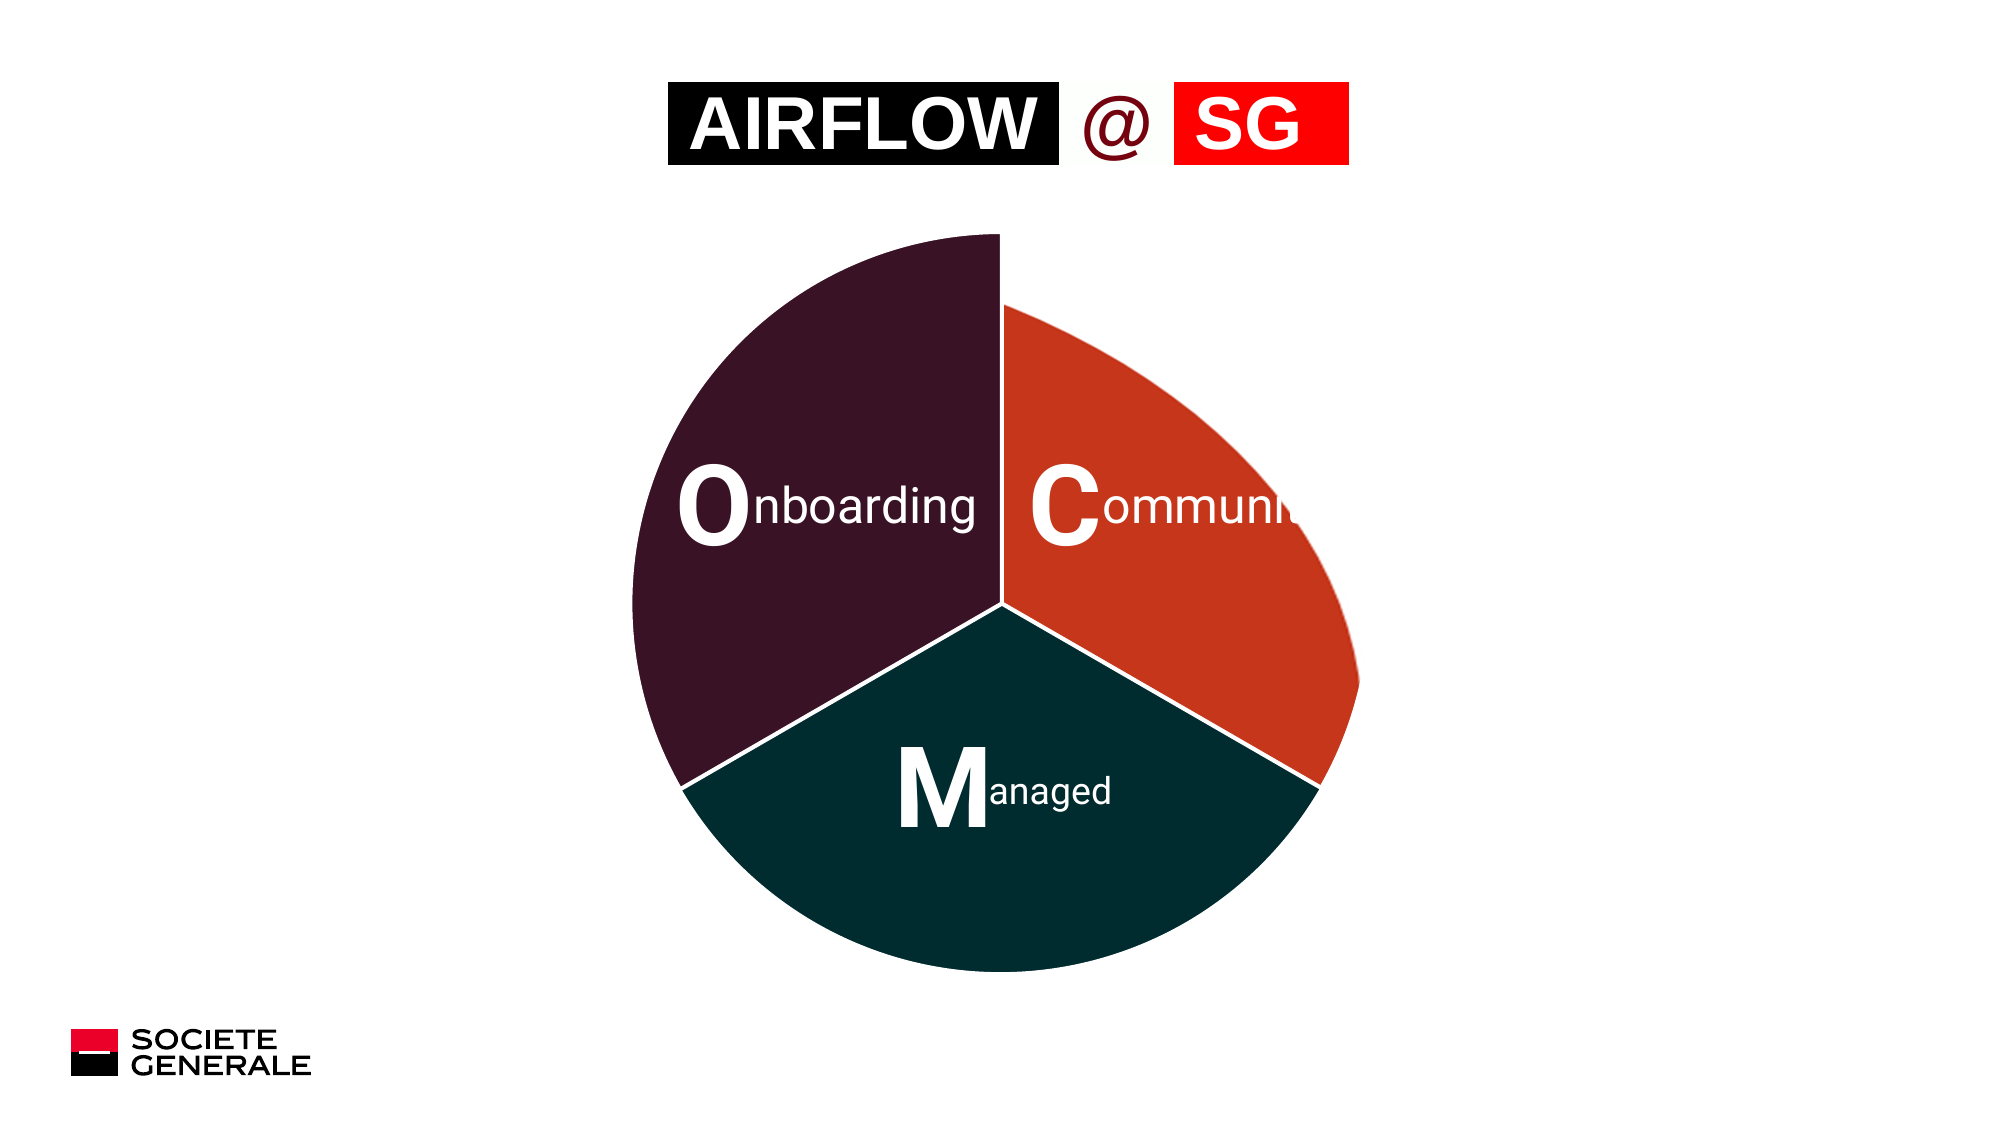

AIRFLOW  @  SG-

O
nboarding
C
ommunity
M
anaged